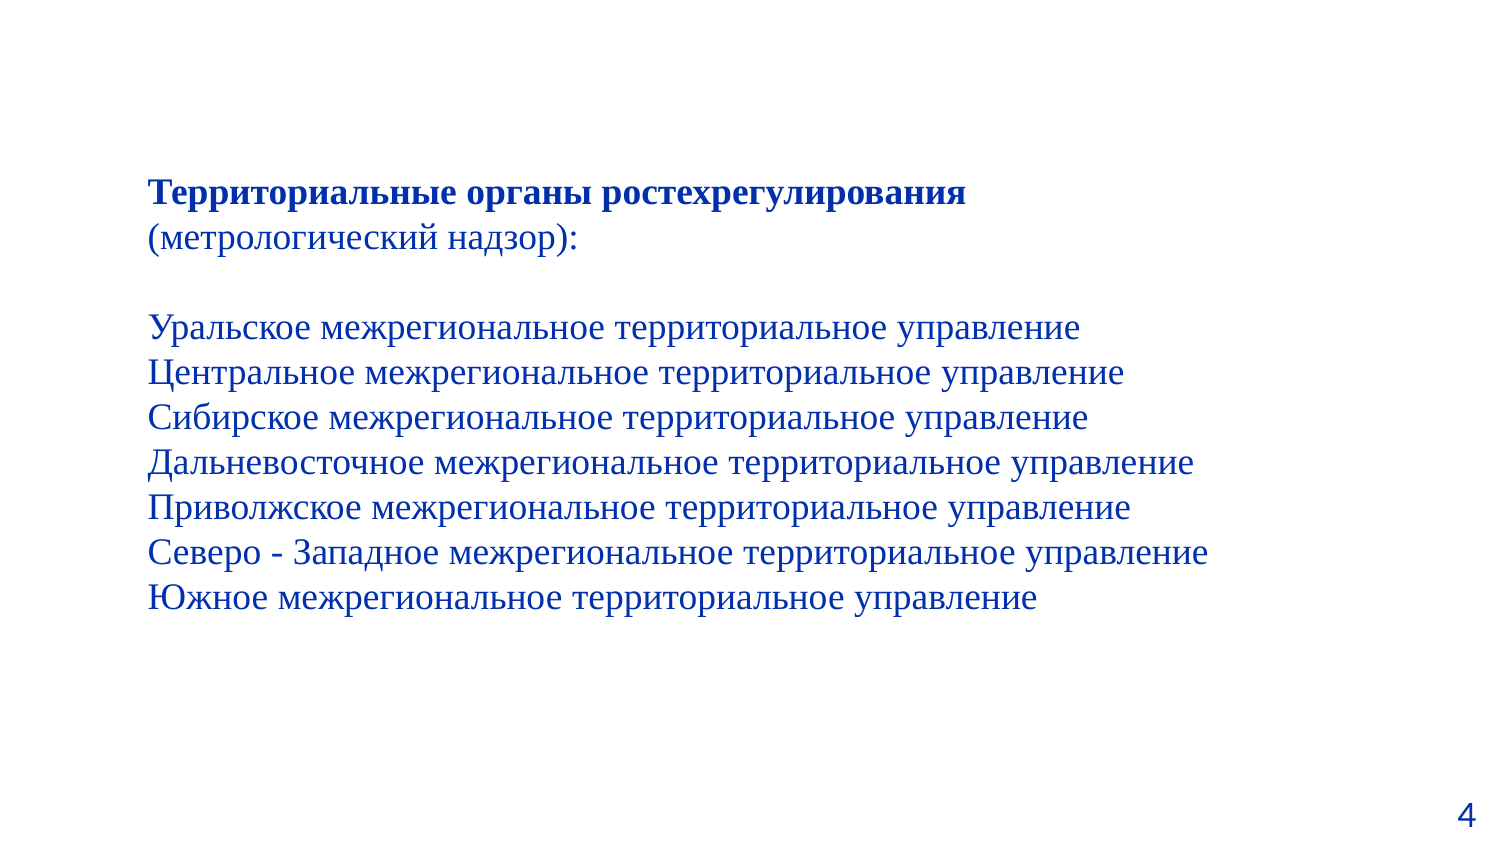

Территориальные органы ростехрегулирования
(метрологический надзор):

Уральское межрегиональное территориальное управление
Центральное межрегиональное территориальное управление
Сибирское межрегиональное территориальное управление
Дальневосточное межрегиональное территориальное управление
Приволжское межрегиональное территориальное управление
Северо - Западное межрегиональное территориальное управление
Южное межрегиональное территориальное управление
    4